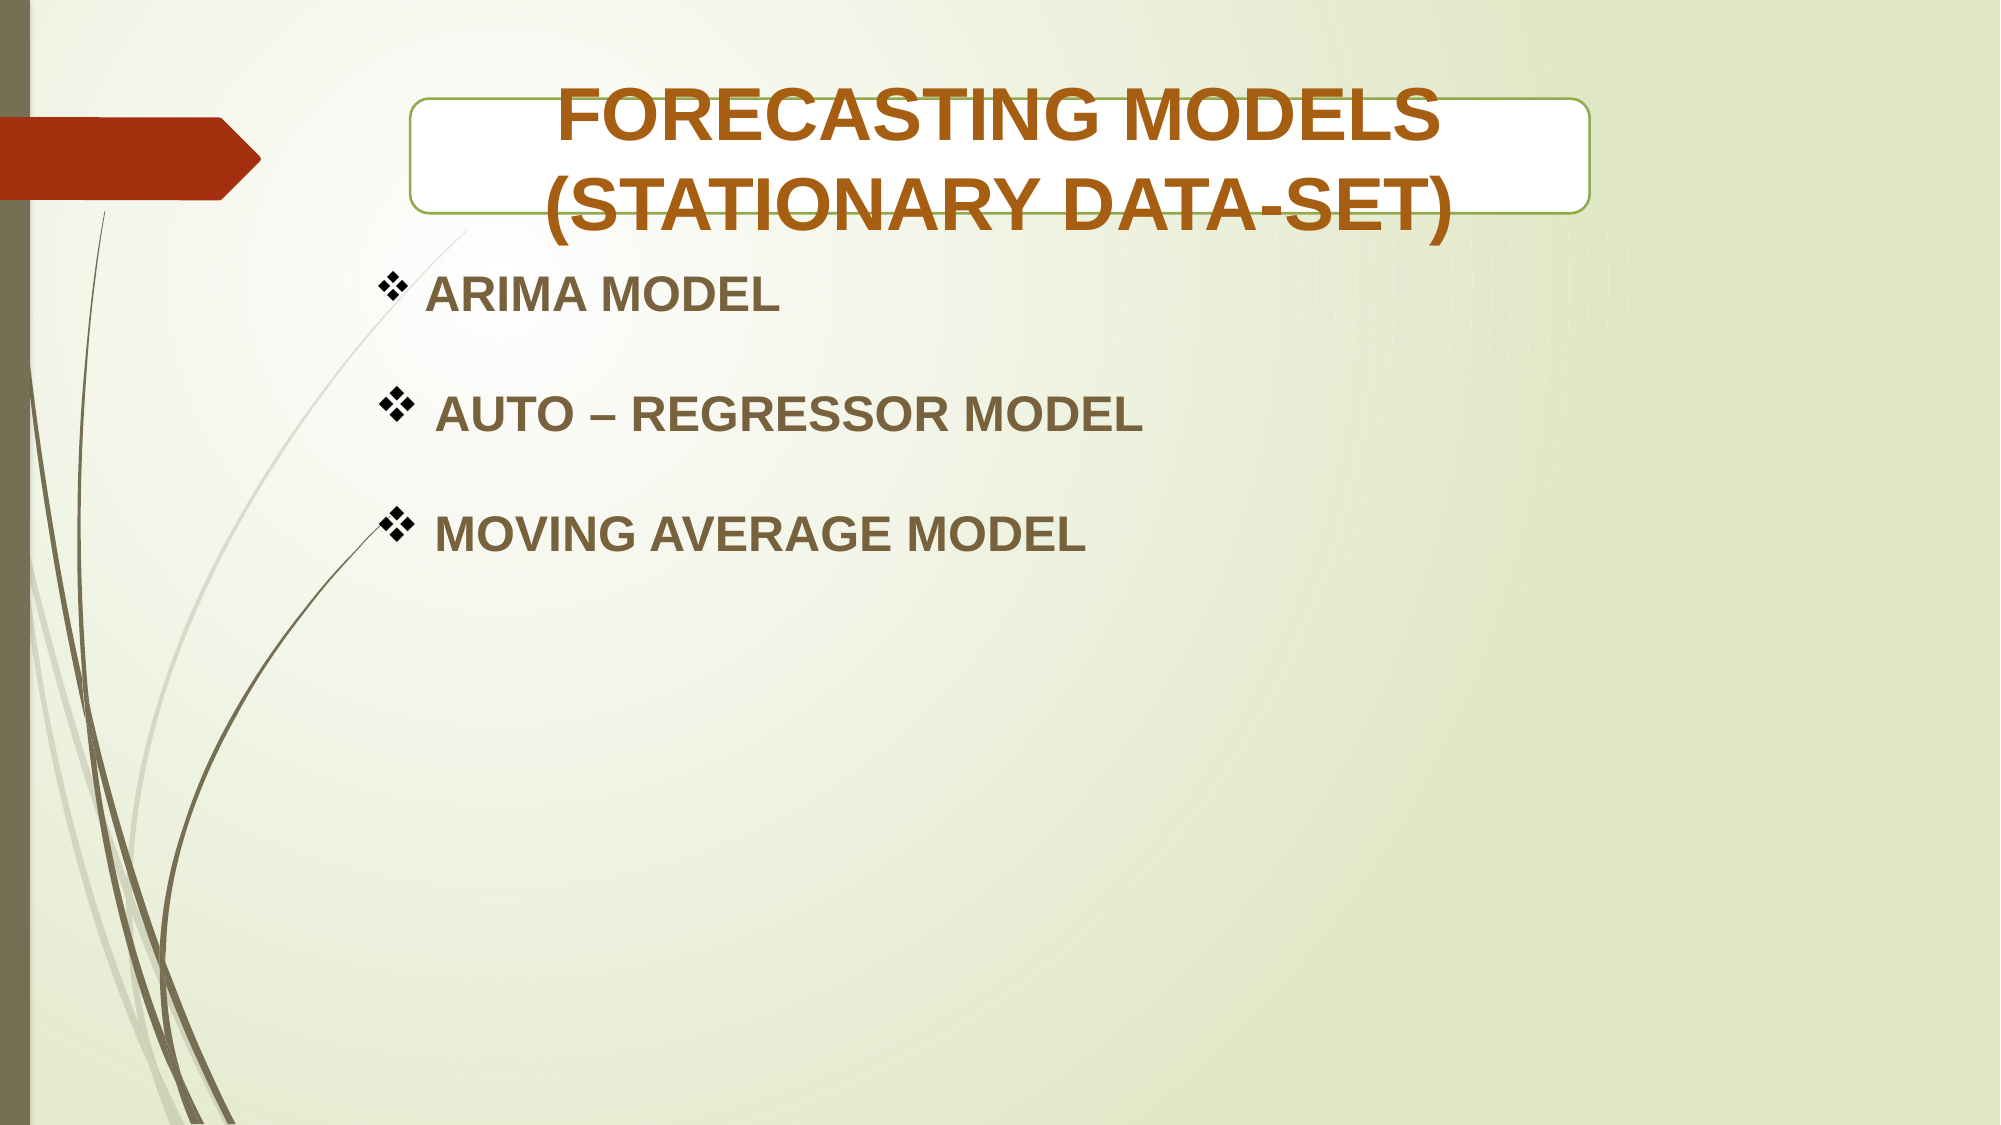

FORECASTING MODELS (STATIONARY DATA-SET)
 ARIMA MODEL

 AUTO – REGRESSOR MODEL

 MOVING AVERAGE MODEL